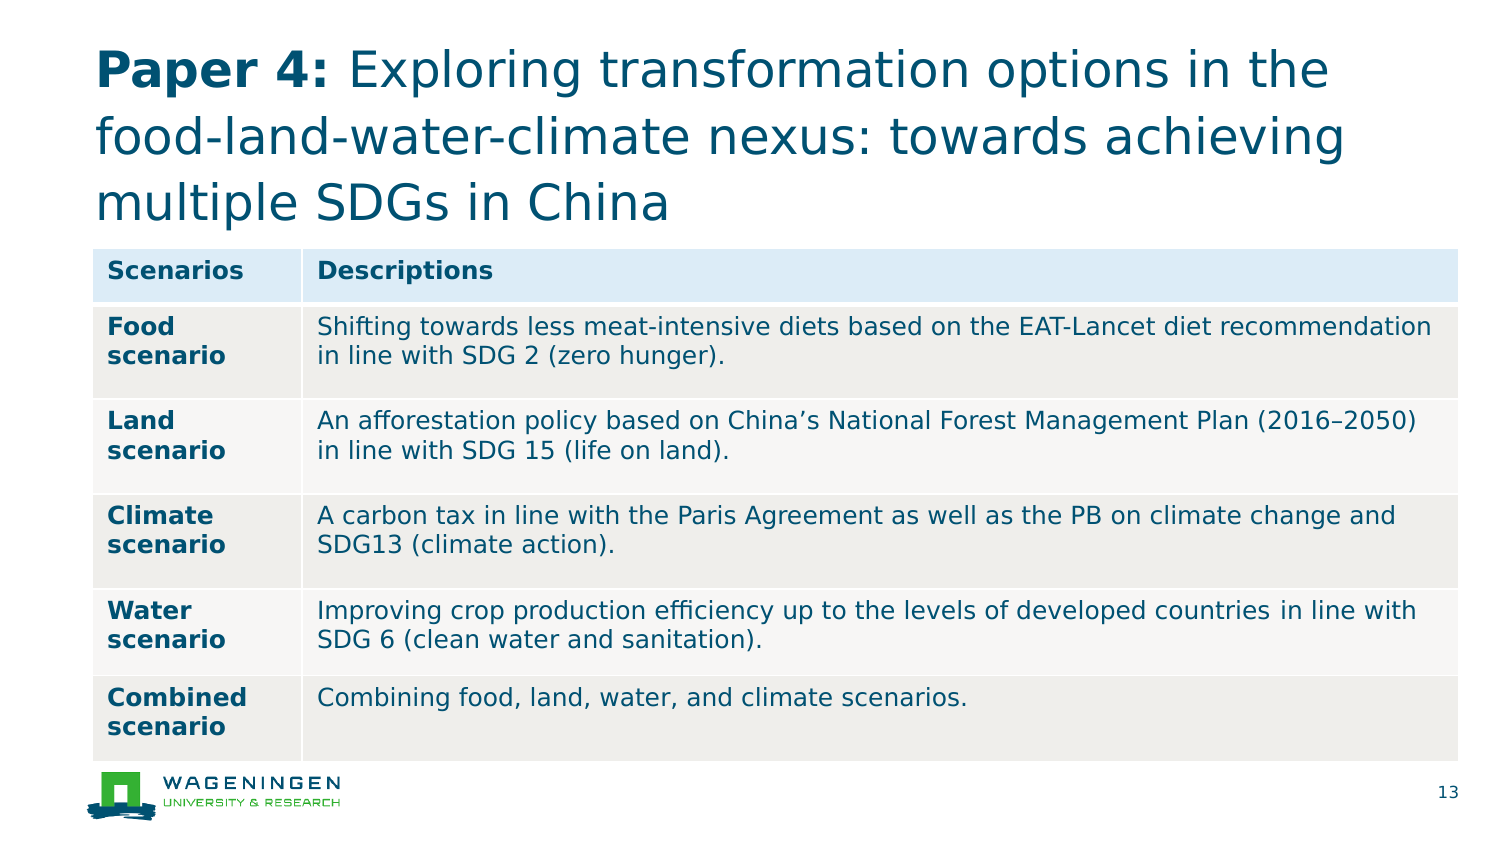

# Paper 4: Exploring transformation options in the food-land-water-climate nexus: towards achieving multiple SDGs in China
| Scenarios | Descriptions |
| --- | --- |
| Food scenario | Shifting towards less meat-intensive diets based on the EAT-Lancet diet recommendation in line with SDG 2 (zero hunger). |
| Land scenario | An afforestation policy based on China’s National Forest Management Plan (2016–2050) in line with SDG 15 (life on land). |
| Climate scenario | A carbon tax in line with the Paris Agreement as well as the PB on climate change and SDG13 (climate action). |
| Water scenario | Improving crop production efficiency up to the levels of developed countries in line with SDG 6 (clean water and sanitation). |
| Combined scenario | Combining food, land, water, and climate scenarios. |
13